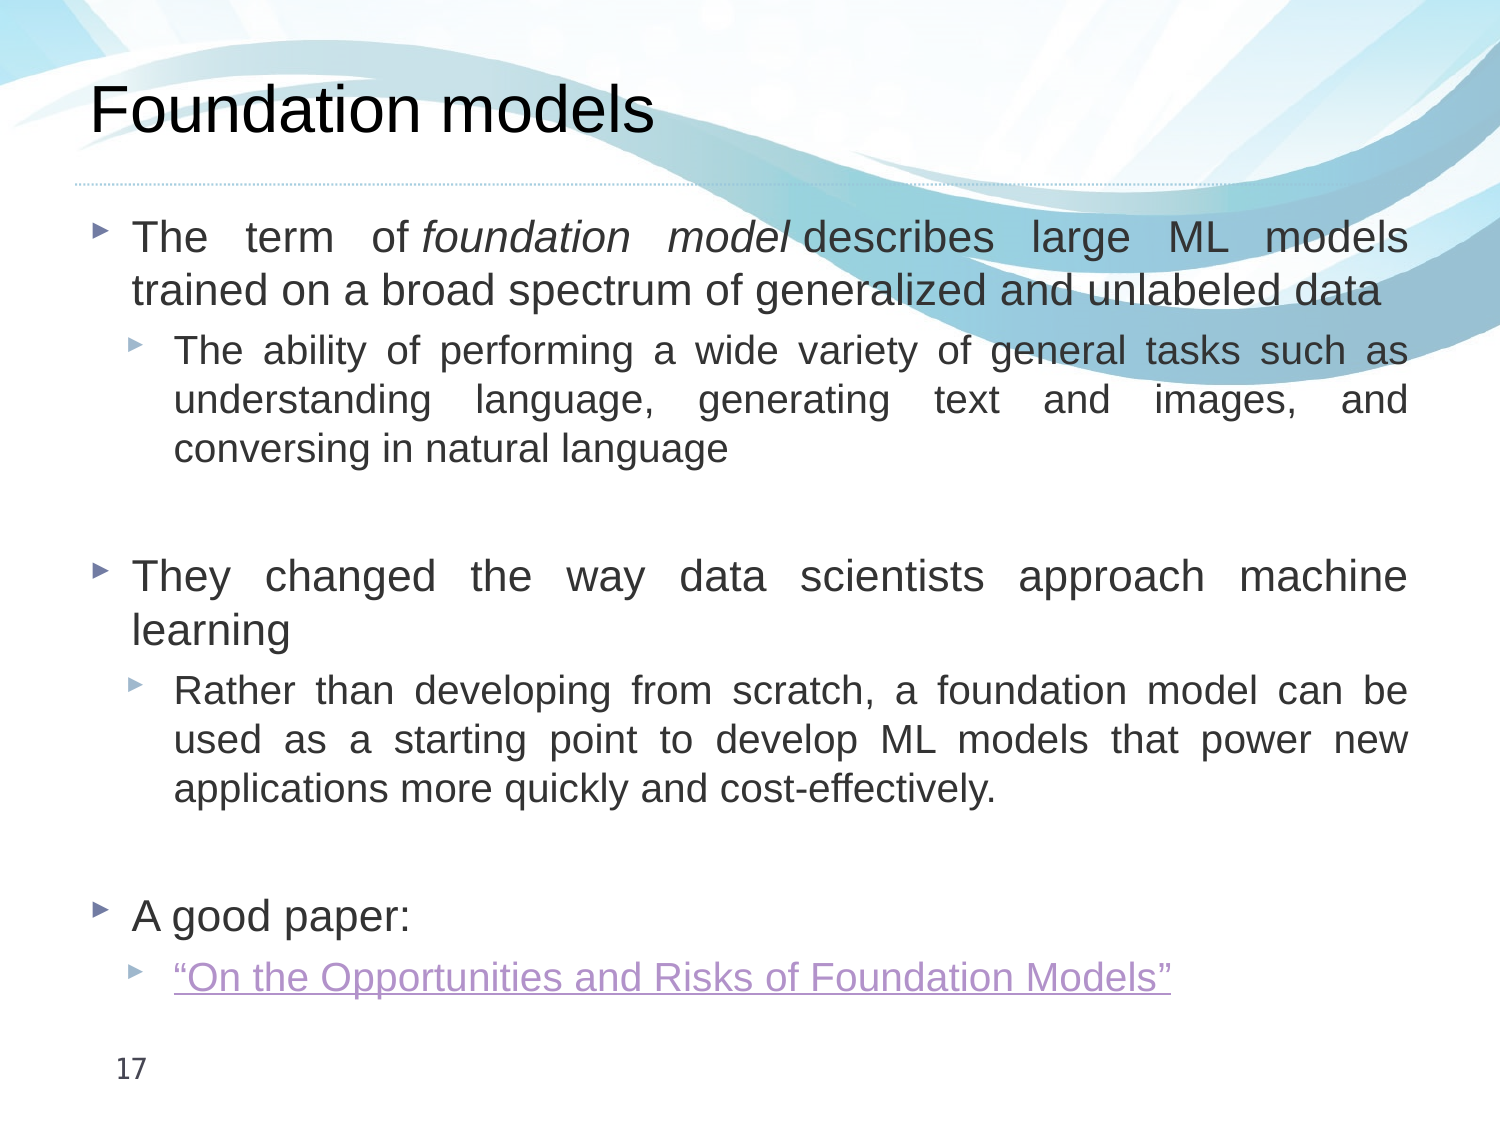

# Foundation models
The term of foundation model describes large ML models trained on a broad spectrum of generalized and unlabeled data
The ability of performing a wide variety of general tasks such as understanding language, generating text and images, and conversing in natural language

They changed the way data scientists approach machine learning
Rather than developing from scratch, a foundation model can be used as a starting point to develop ML models that power new applications more quickly and cost-effectively.

A good paper:
“On the Opportunities and Risks of Foundation Models”

17